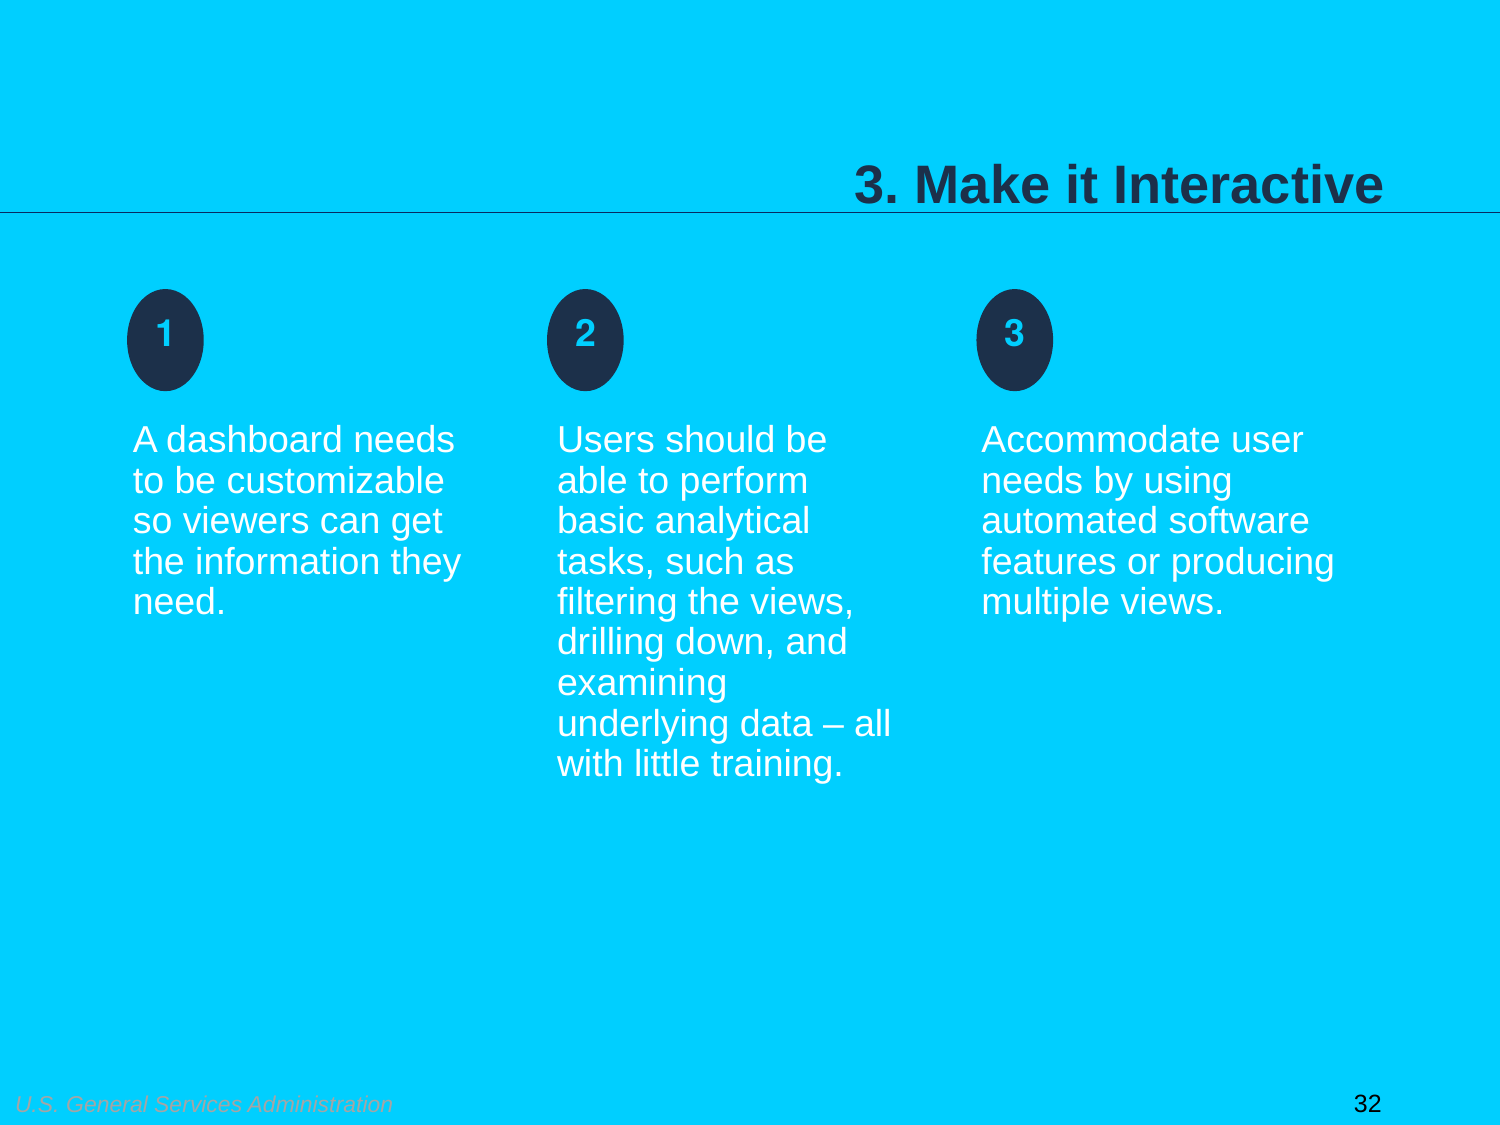

3. Make it Interactive
Accommodate user needs by using automated software features or producing multiple views.
Users should be able to perform basic analytical tasks, such as filtering the views, drilling down, and examining underlying data – all with little training.
A dashboard needs to be customizable so viewers can get the information they need.
32